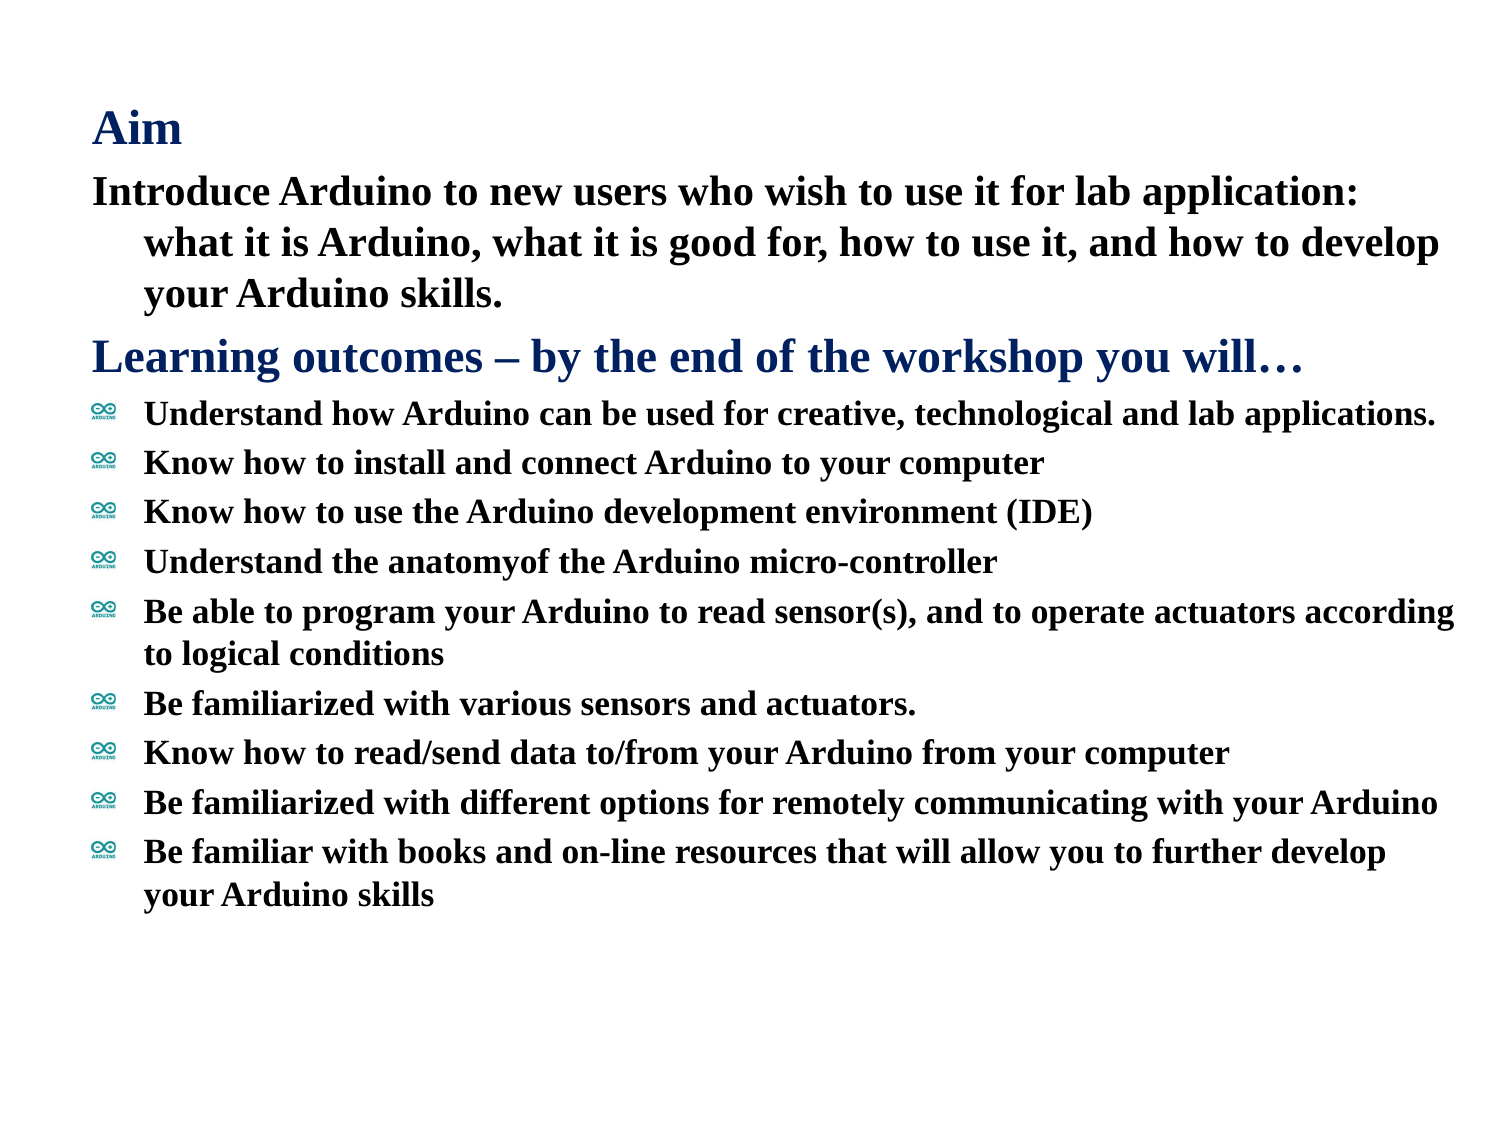

Aim
Introduce Arduino to new users who wish to use it for lab application: what it is Arduino, what it is good for, how to use it, and how to develop your Arduino skills.
Learning outcomes – by the end of the workshop you will…
Understand how Arduino can be used for creative, technological and lab applications.
Know how to install and connect Arduino to your computer
Know how to use the Arduino development environment (IDE)
Understand the anatomyof the Arduino micro-controller
Be able to program your Arduino to read sensor(s), and to operate actuators according to logical conditions
Be familiarized with various sensors and actuators.
Know how to read/send data to/from your Arduino from your computer
Be familiarized with different options for remotely communicating with your Arduino
Be familiar with books and on-line resources that will allow you to further develop your Arduino skills